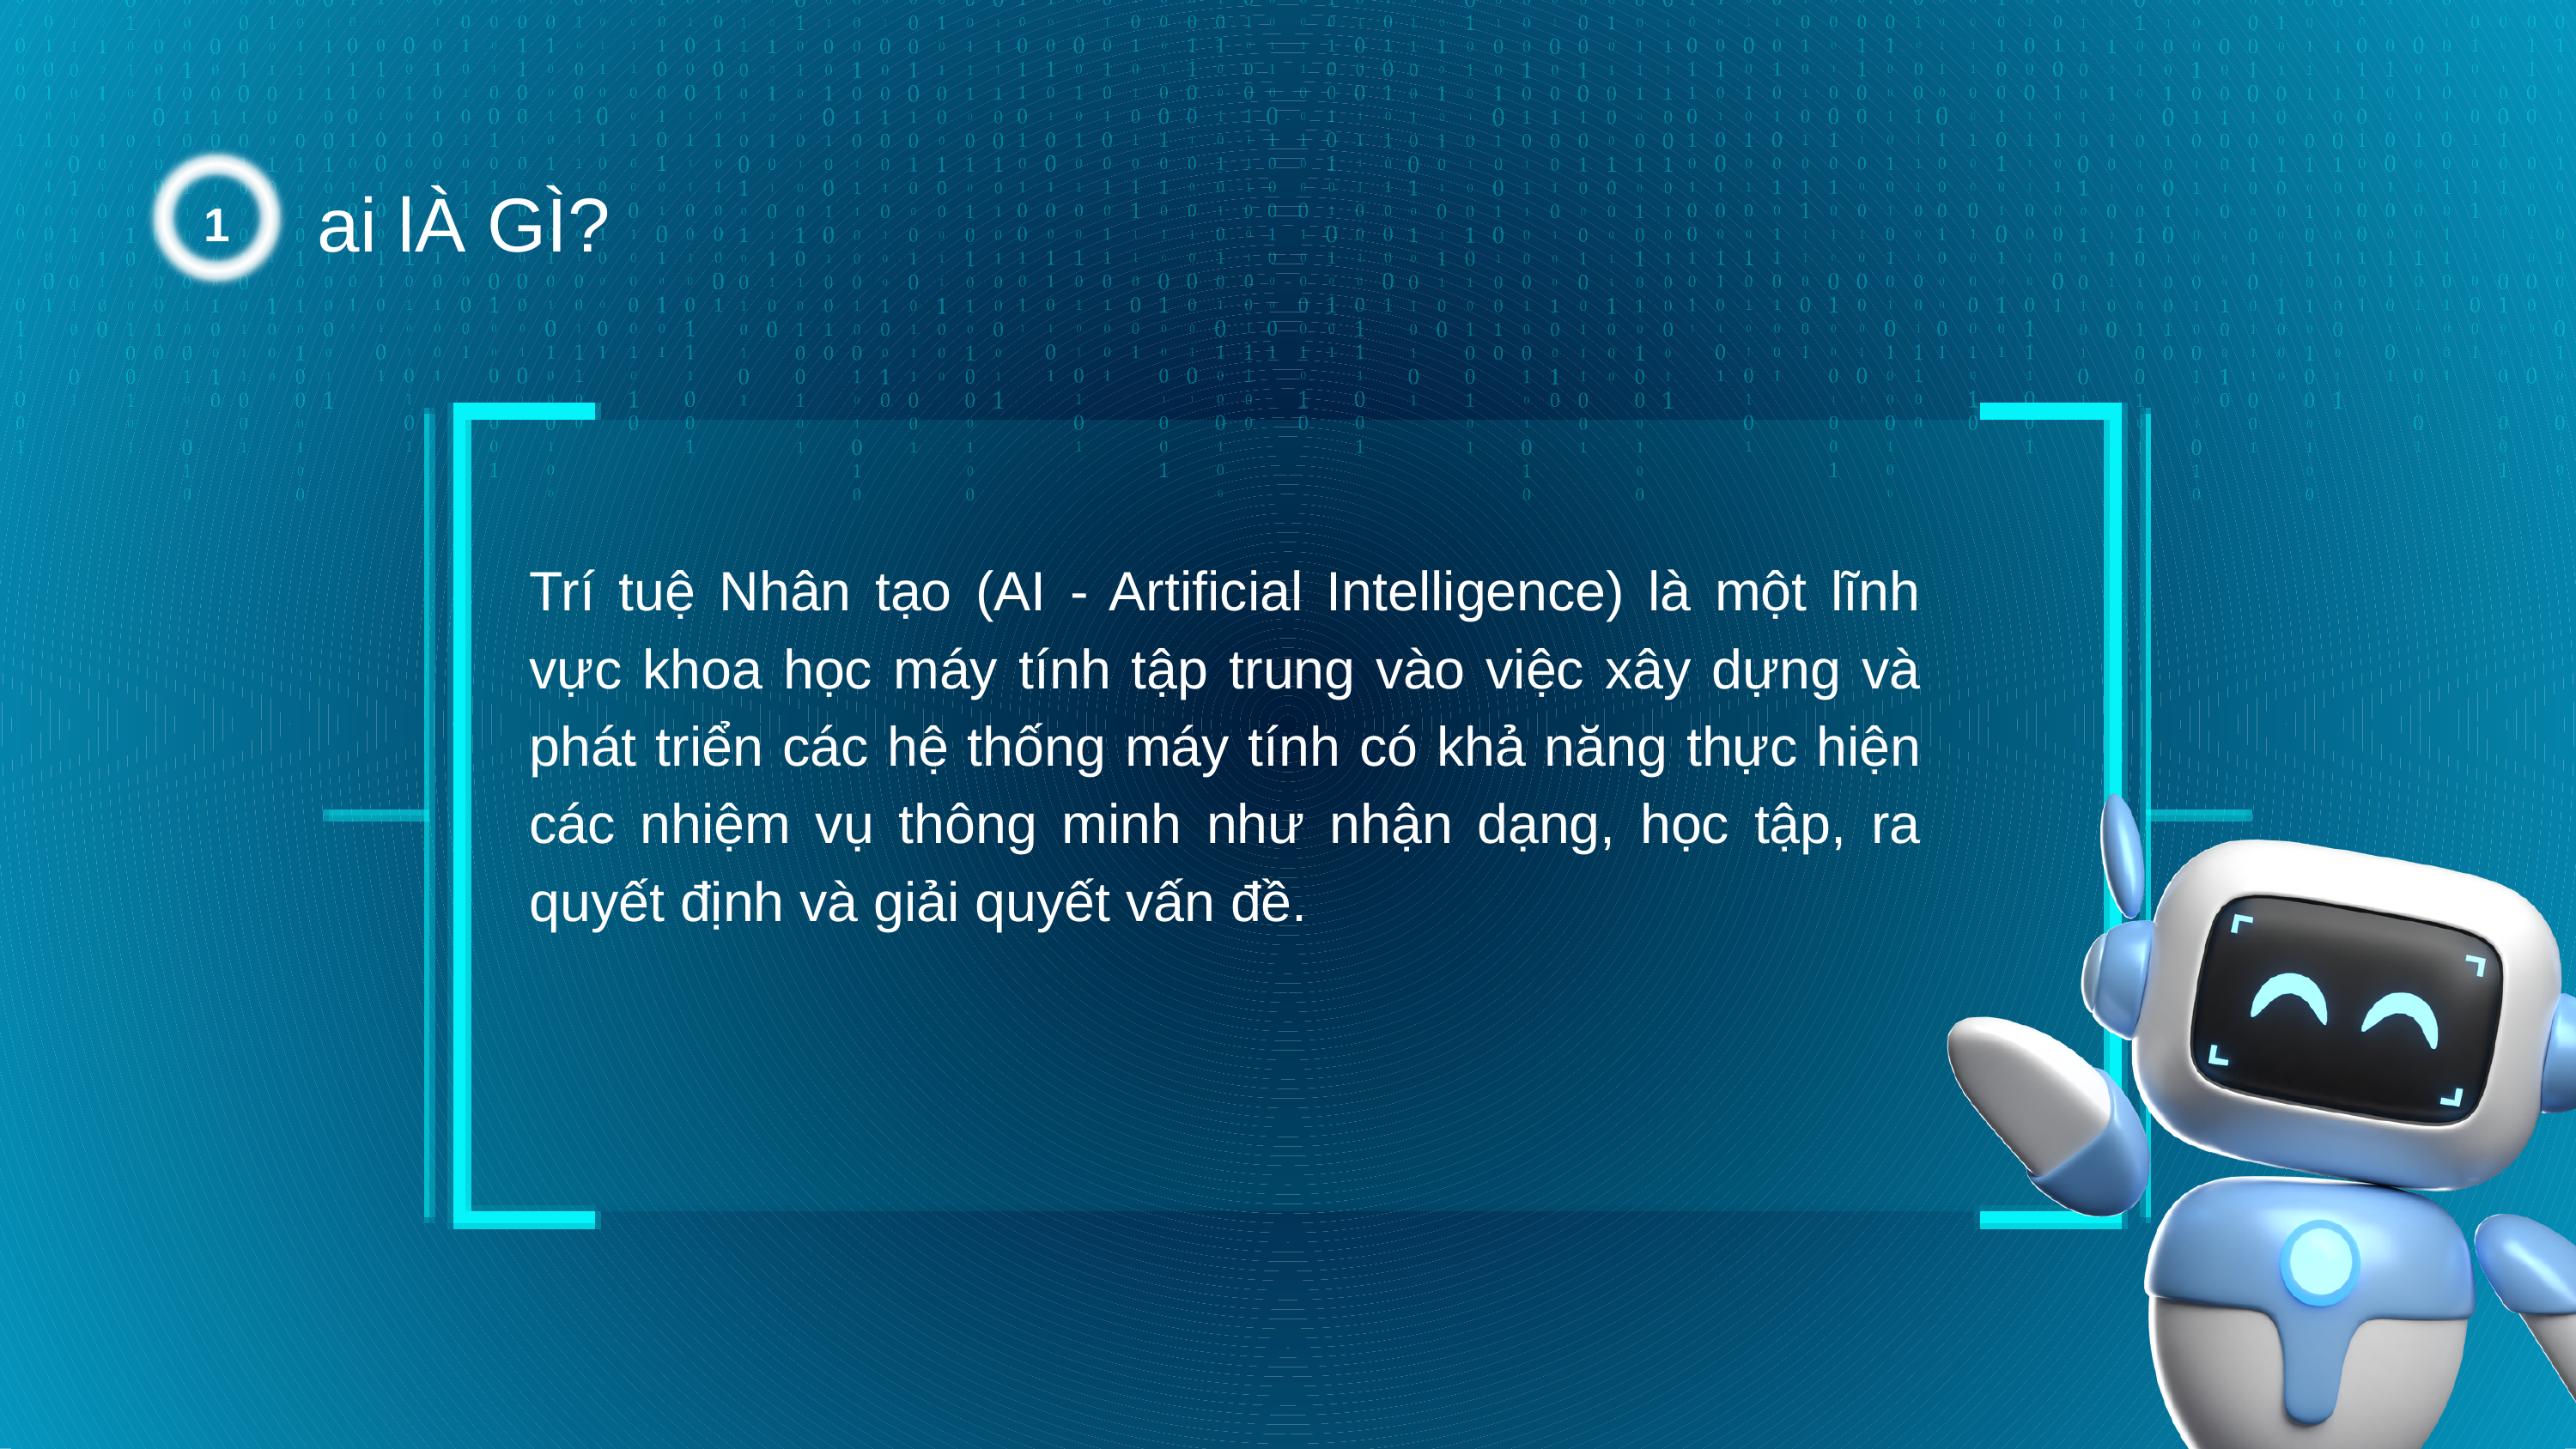

1
ai lÀ GÌ?

Trí tuệ Nhân tạo (AI - Artificial Intelligence) là một lĩnh vực khoa học máy tính tập trung vào việc xây dựng và phát triển các hệ thống máy tính có khả năng thực hiện các nhiệm vụ thông minh như nhận dạng, học tập, ra quyết định và giải quyết vấn đề.